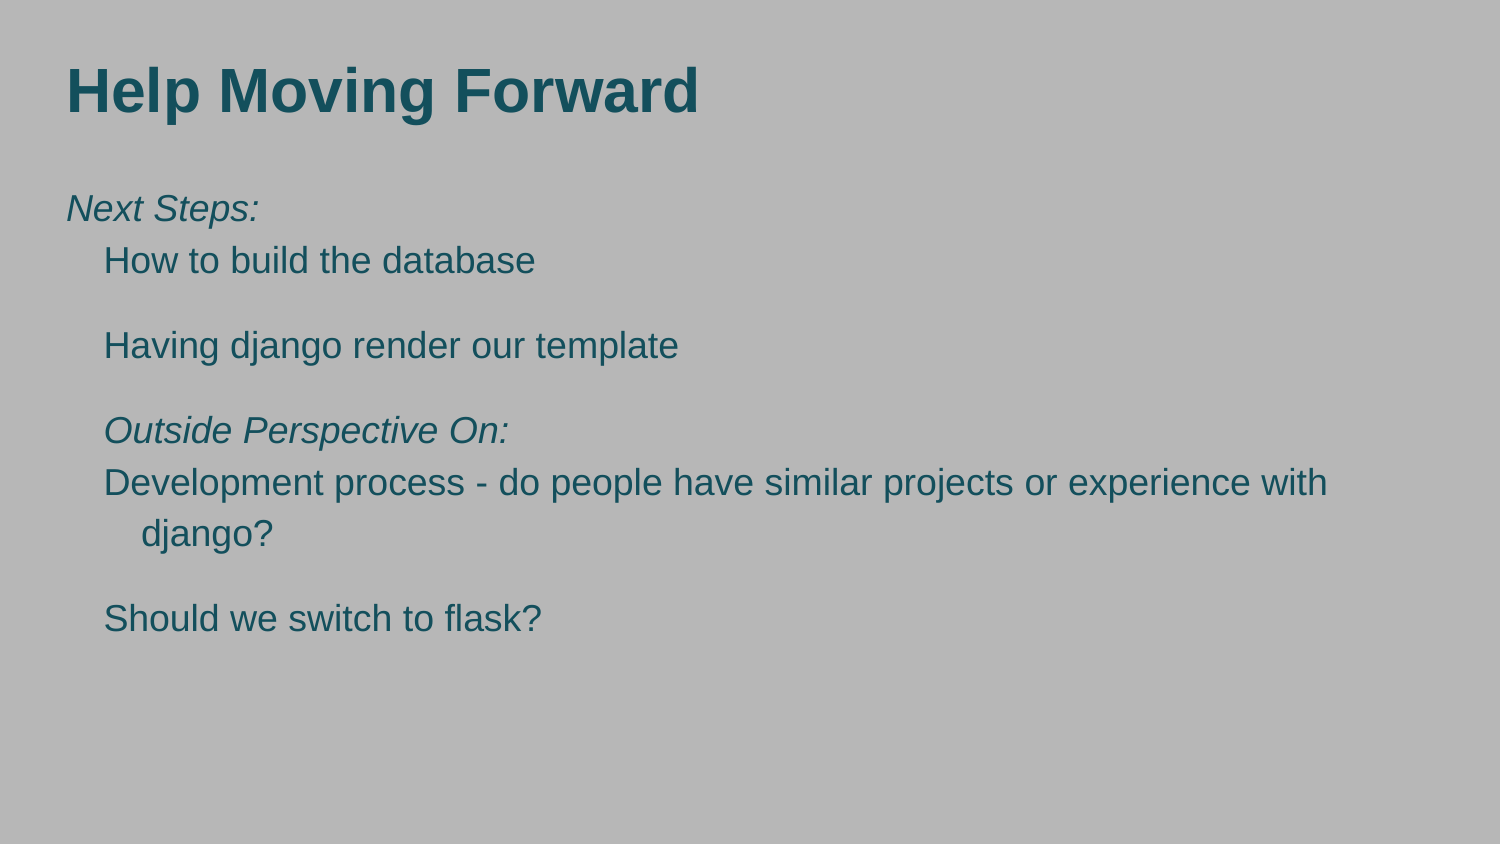

# Help Moving Forward
Next Steps:
How to build the database
Having django render our template
Outside Perspective On:
Development process - do people have similar projects or experience with django?
Should we switch to flask?